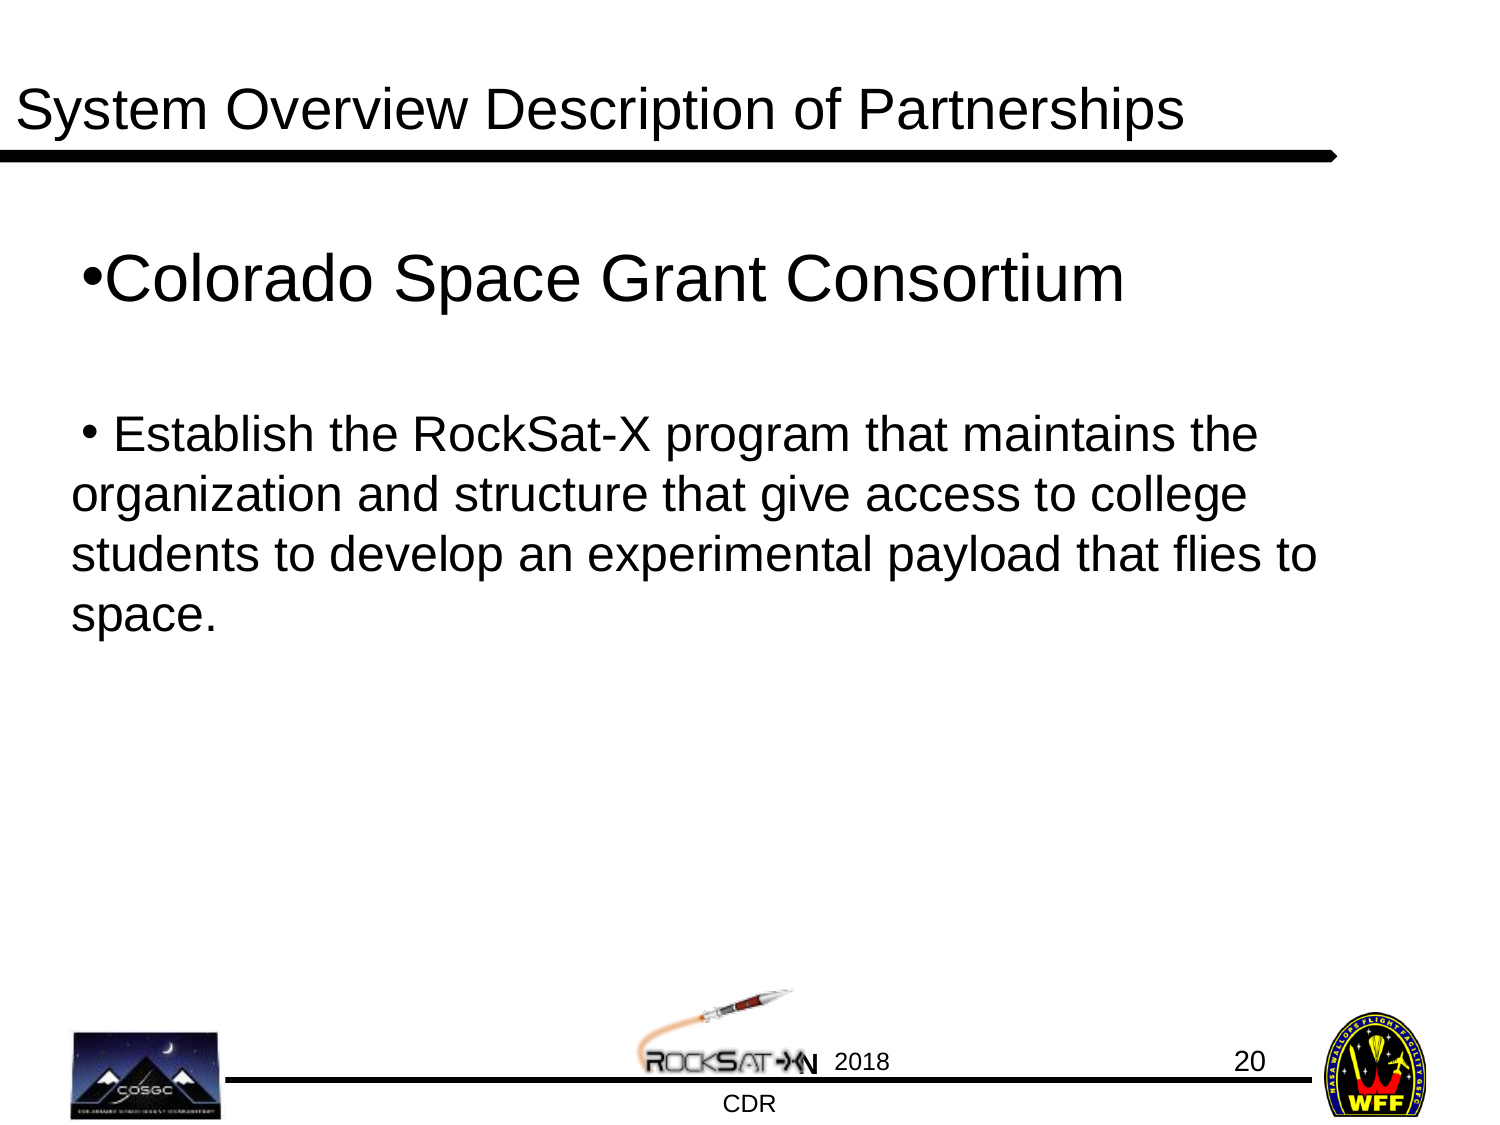

# System Overview Description of Partnerships
Colorado Space Grant Consortium

 Establish the RockSat-X program that maintains the organization and structure that give access to college students to develop an experimental payload that flies to space.
20